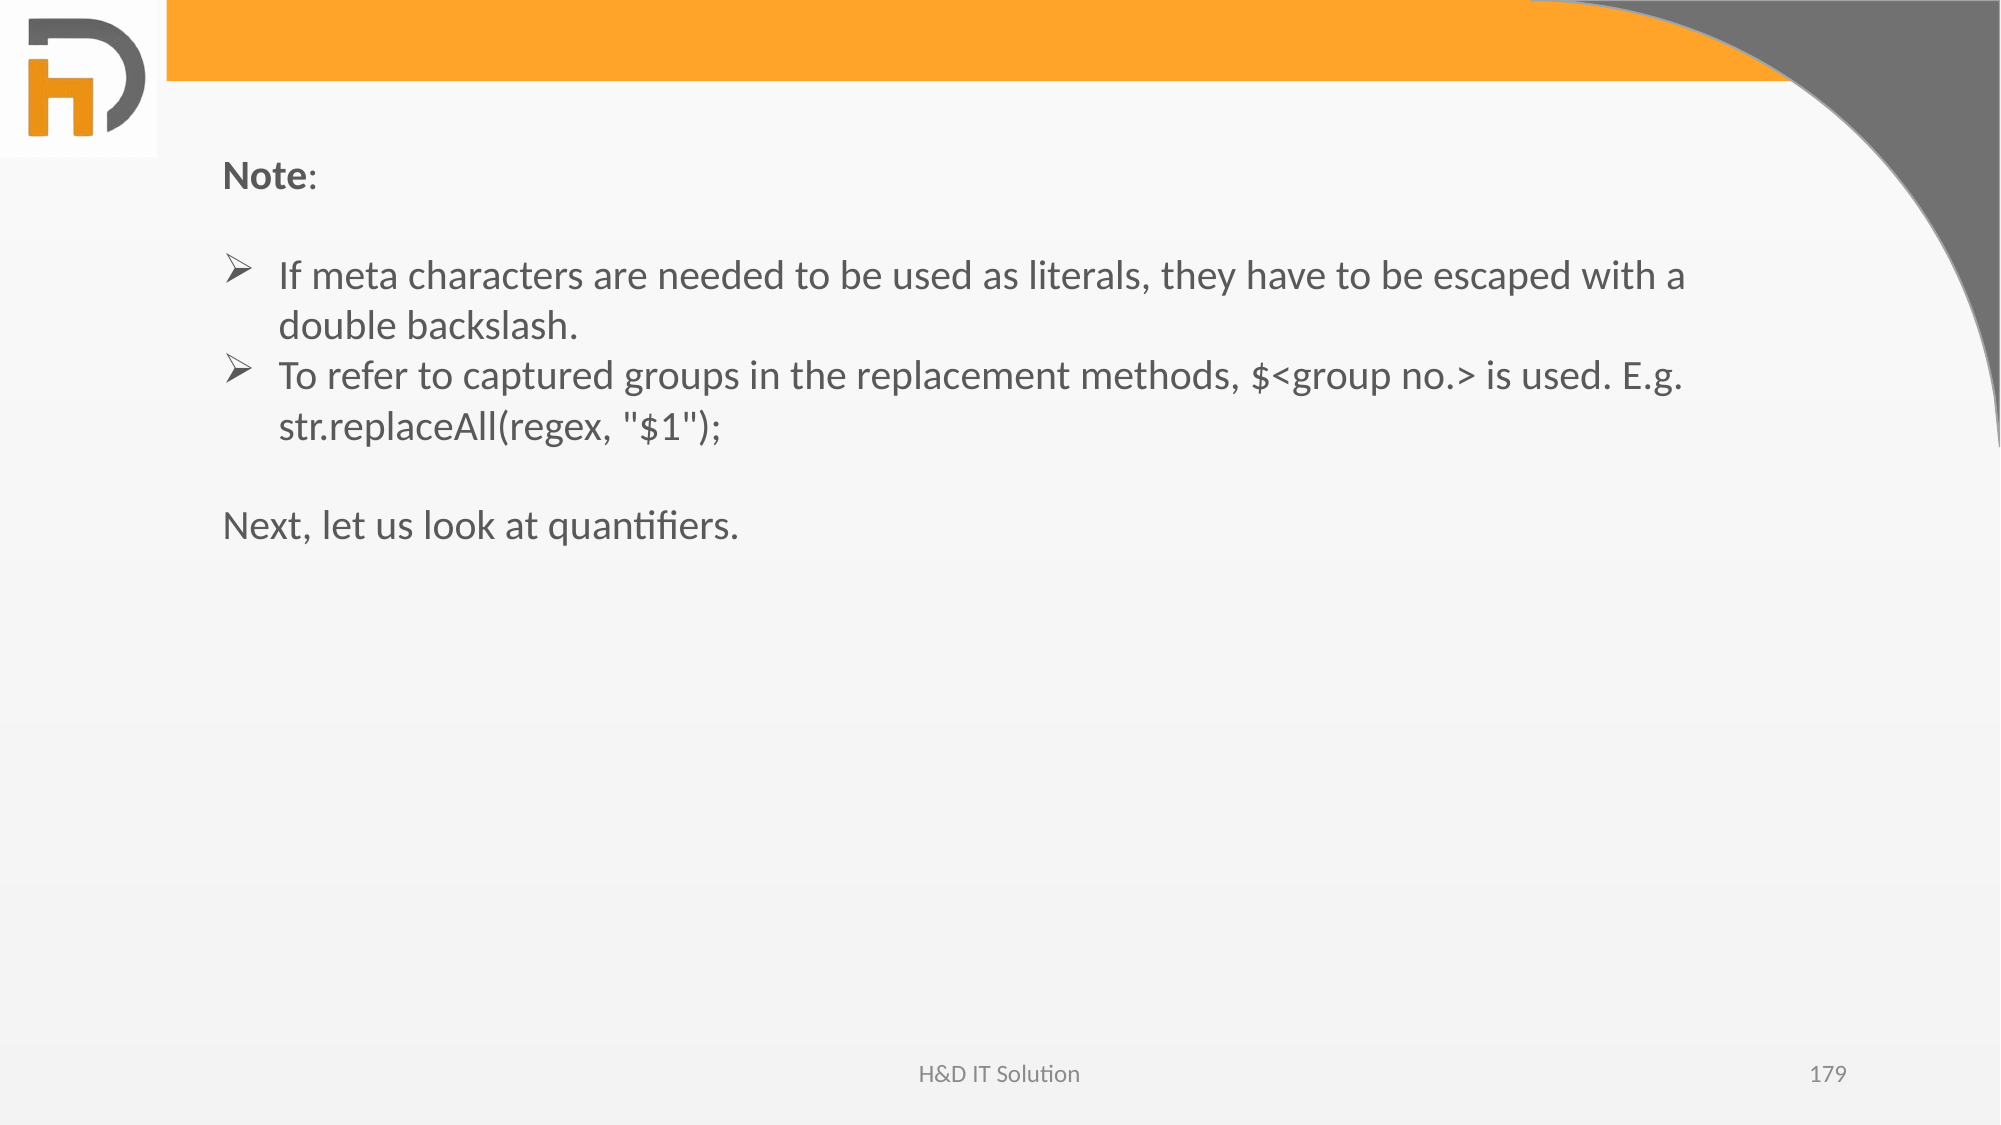

Note:

If meta characters are needed to be used as literals, they have to be escaped with a double backslash.
To refer to captured groups in the replacement methods, $<group no.> is used. E.g. str.replaceAll(regex, "$1");

Next, let us look at quantifiers.
H&D IT Solution
179